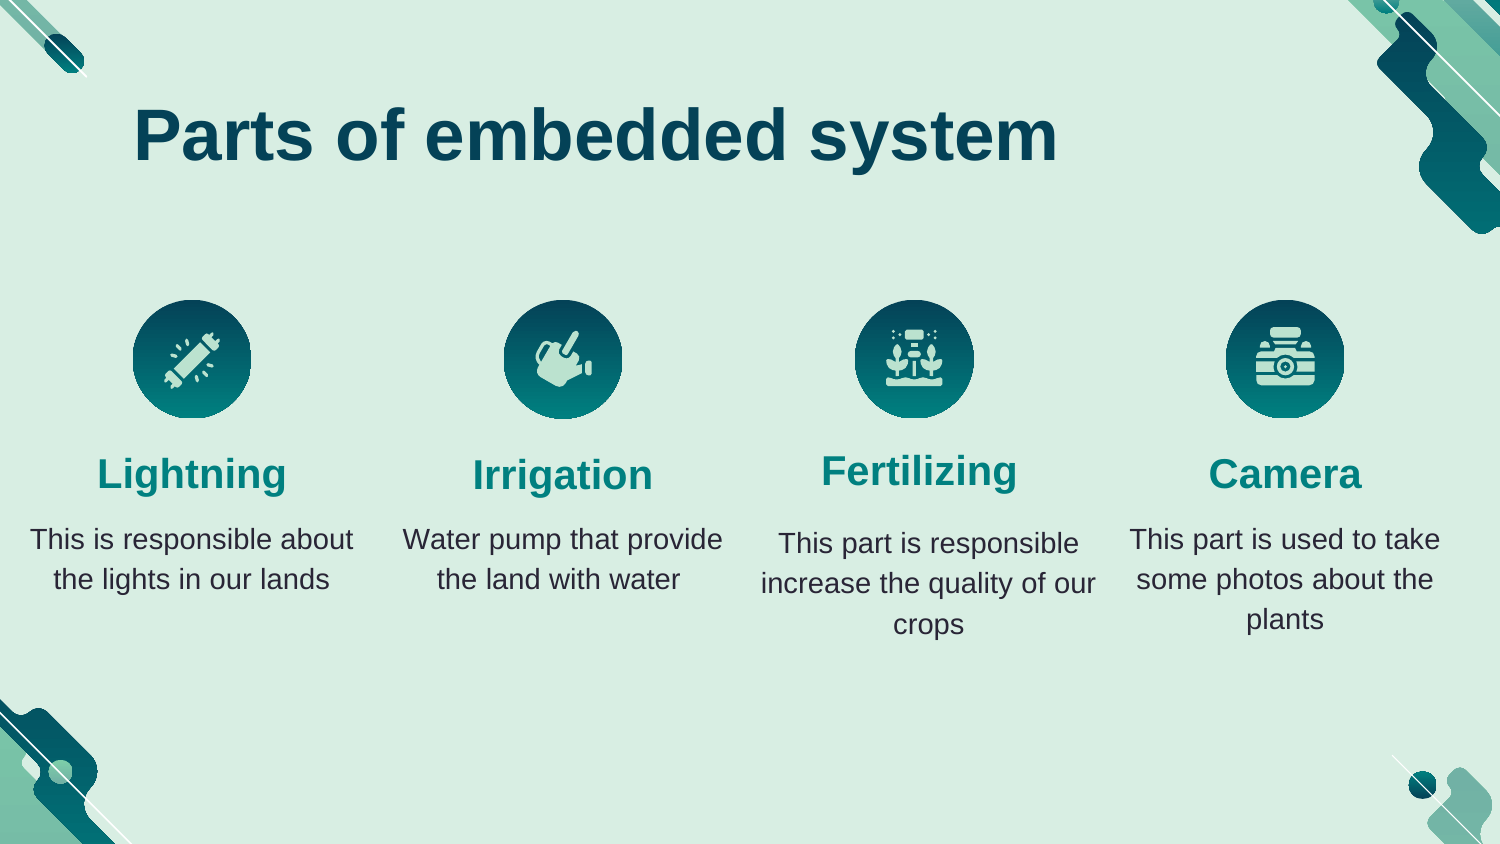

# Parts of embedded system

Fertilizing
Lightning
Camera
Irrigation
This is responsible about the lights in our lands
This part is used to take some photos about the plants
Water pump that provide the land with water
This part is responsible increase the quality of our crops